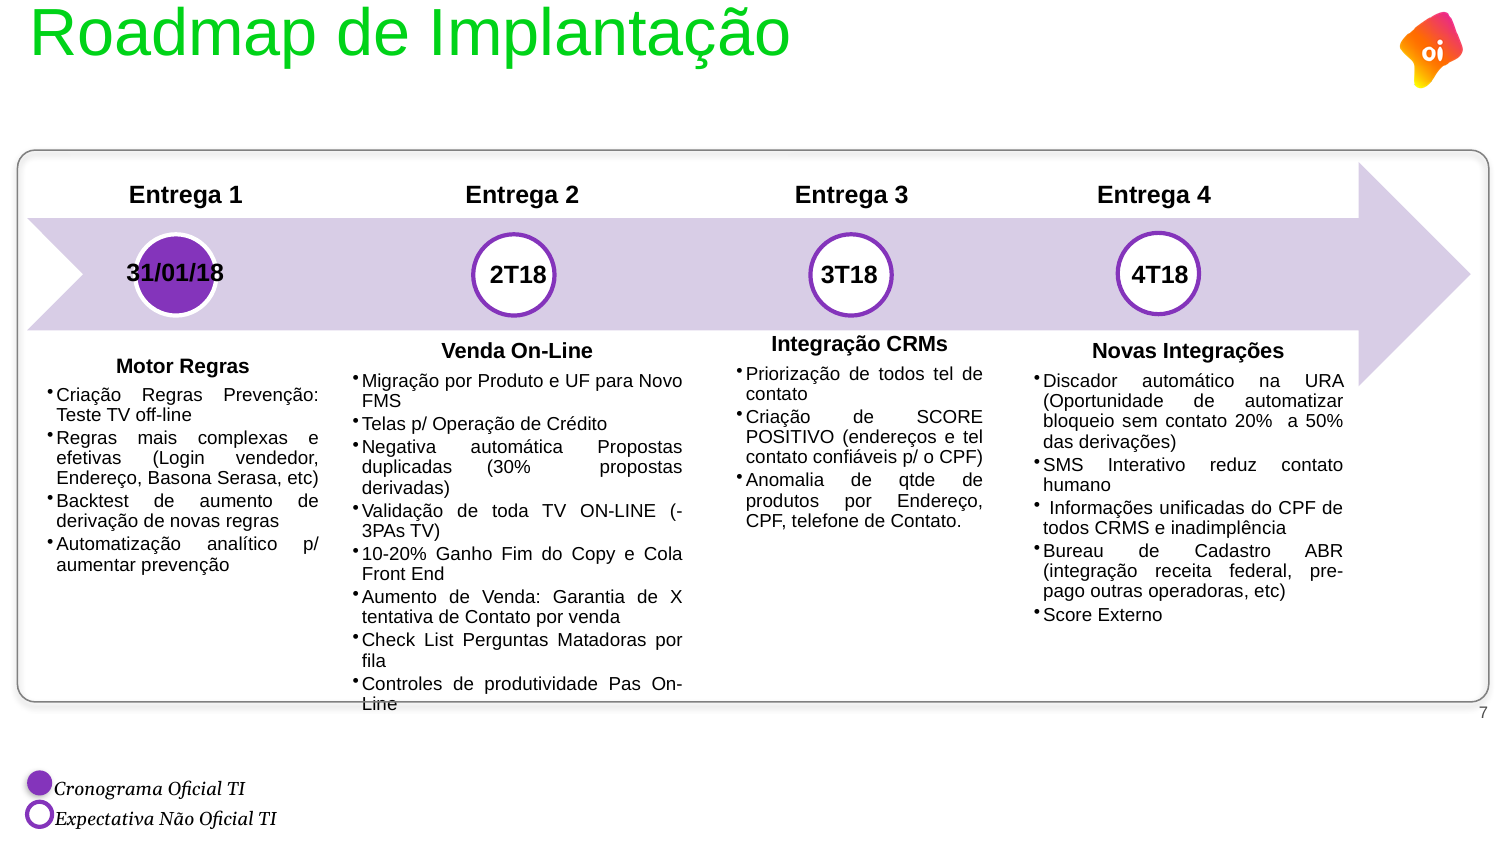

Motor Regras
Criação Regras Prevenção: Teste TV off-line
Regras mais complexas e efetivas (Login vendedor, Endereço, Basona Serasa, etc)
Backtest de aumento de derivação de novas regras
Automatização analítico p/ aumentar prevenção

Venda On-Line
Migração por Produto e UF para Novo FMS
Telas p/ Operação de Crédito
Negativa automática Propostas duplicadas (30%  propostas derivadas)
Validação de toda TV ON-LINE (-3PAs TV)
10-20% Ganho Fim do Copy e Cola Front End
Aumento de Venda: Garantia de X tentativa de Contato por venda
Check List Perguntas Matadoras por fila
Controles de produtividade Pas On-Line
Integração CRMs
Priorização de todos tel de contato
Criação de SCORE POSITIVO (endereços e tel contato confiáveis p/ o CPF)
Anomalia de qtde de produtos por Endereço, CPF, telefone de Contato.

Novas Integrações
Discador automático na URA (Oportunidade de automatizar bloqueio sem contato 20%  a 50% das derivações)
SMS Interativo reduz contato humano
 Informações unificadas do CPF de todos CRMS e inadimplência
Bureau de Cadastro ABR (integração receita federal, pre-pago outras operadoras, etc)
Score Externo
# Roadmap de Implantação

Entrega 1
Entrega 2
Entrega 3
Entrega 4
31/01/18
2T18
3T18
4T18
7
Cronograma Oficial TI

Expectativa Não Oficial TI

7